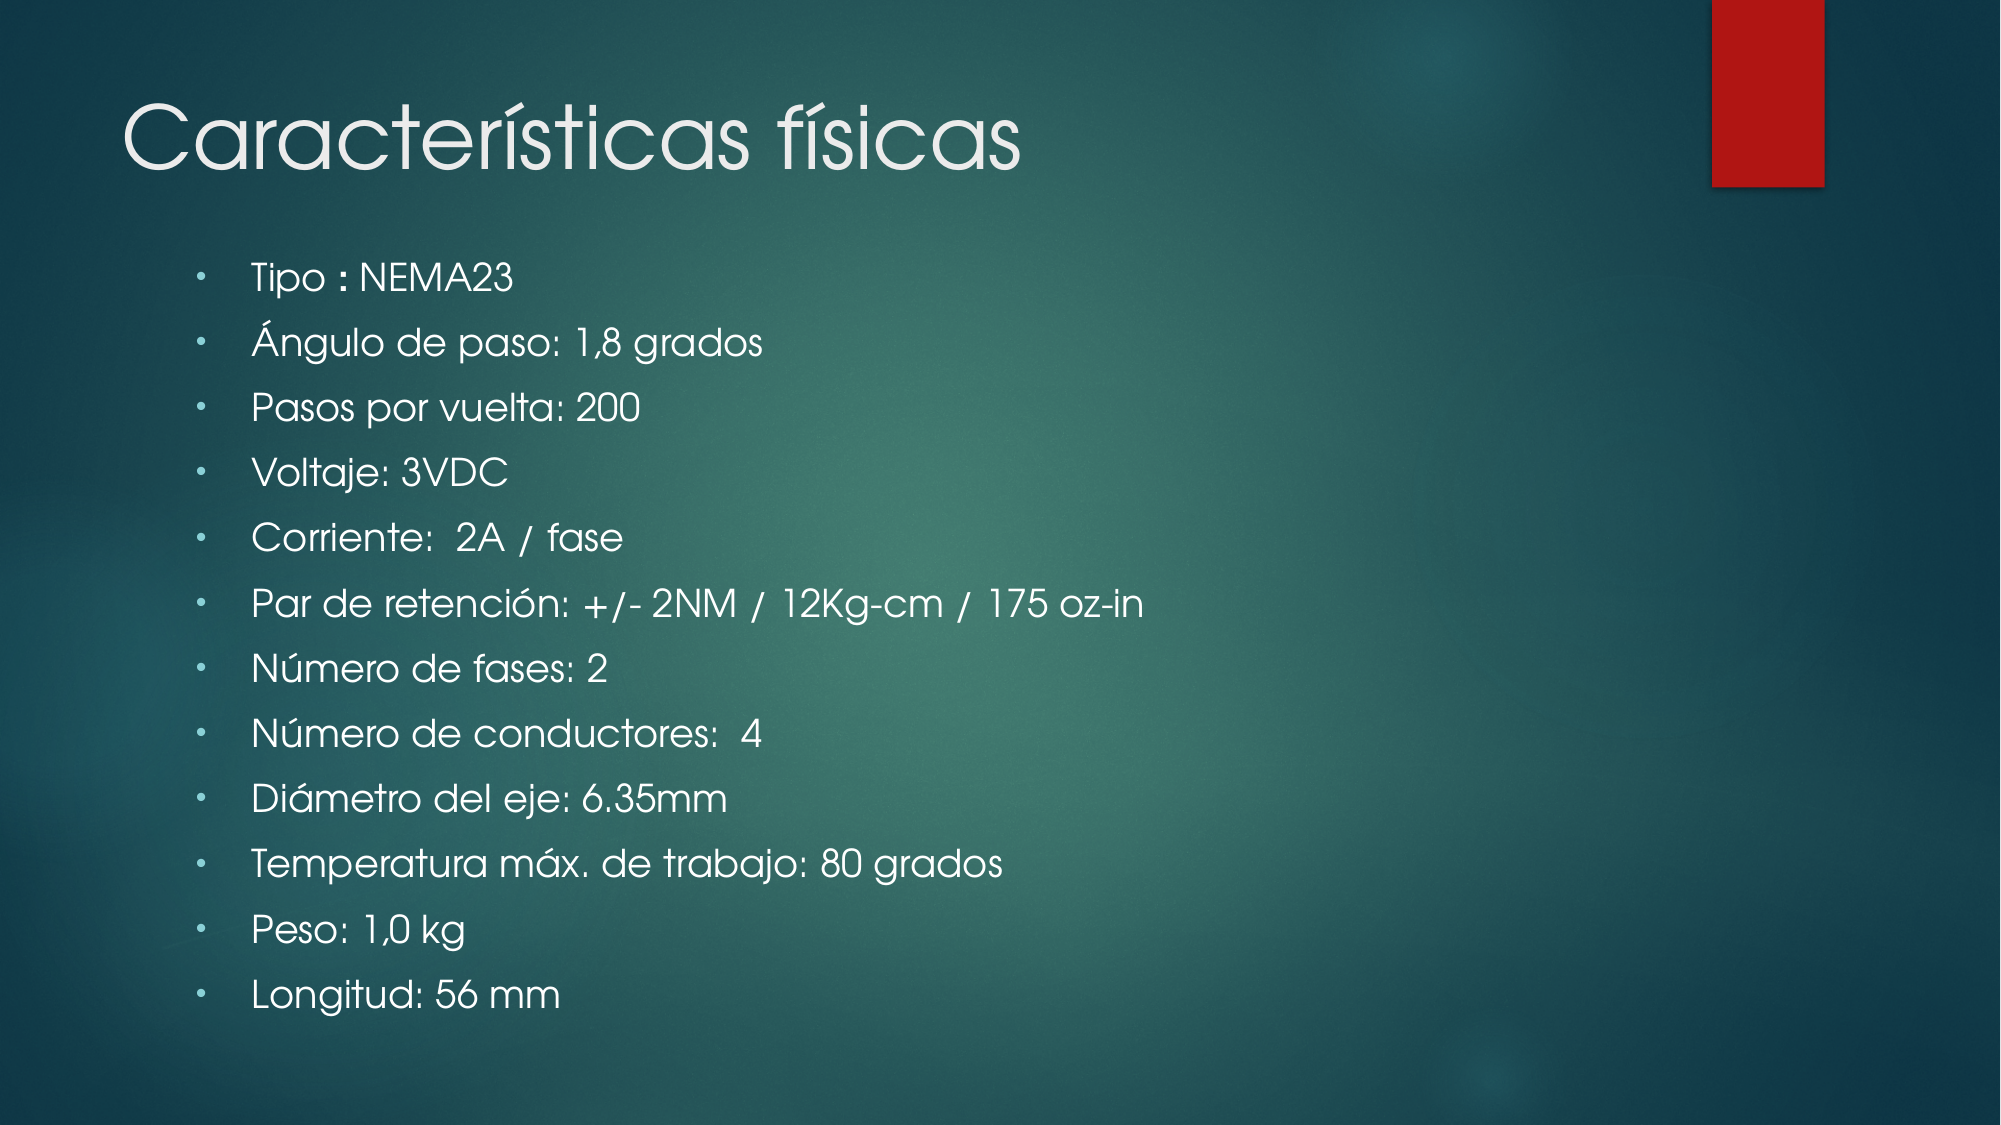

# Características físicas
Tipo : NEMA23
Ángulo de paso: 1,8 grados
Pasos por vuelta: 200
Voltaje: 3VDC
Corriente:  2A / fase
Par de retención: +/- 2NM / 12Kg-cm / 175 oz-in
Número de fases: 2
Número de conductores:  4
Diámetro del eje: 6.35mm
Temperatura máx. de trabajo: 80 grados
Peso: 1,0 kg
Longitud: 56 mm